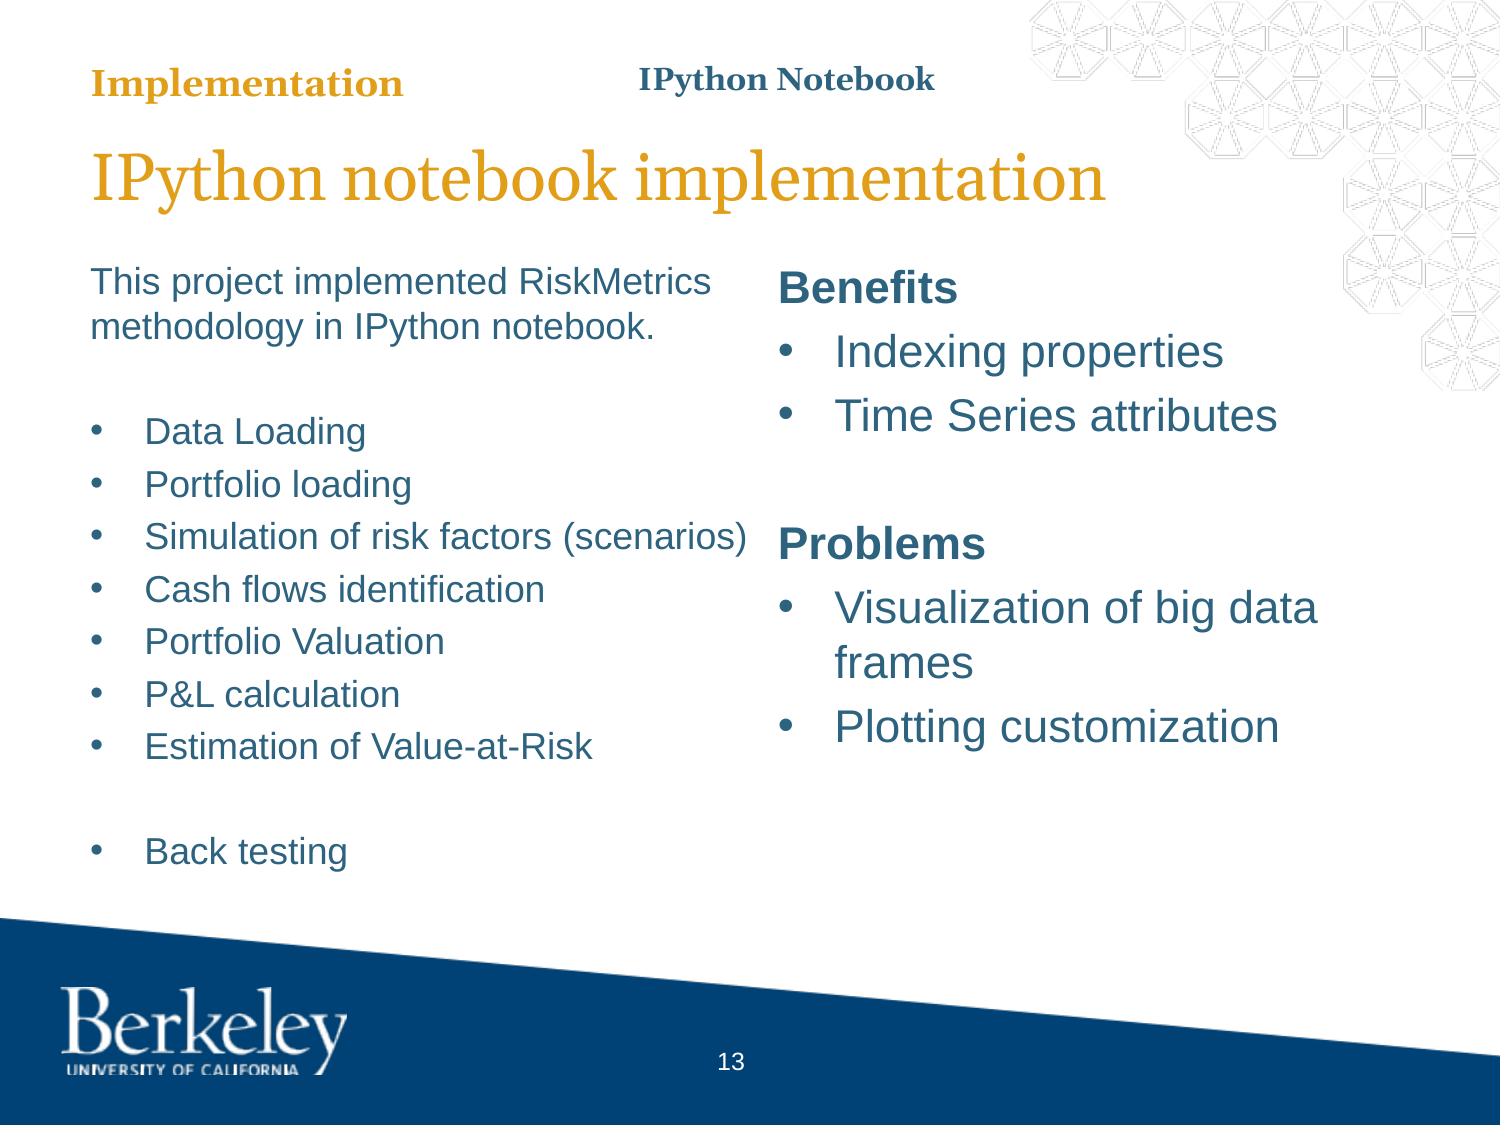

IPython Notebook
Implementation
# IPython notebook implementation
This project implemented RiskMetrics methodology in IPython notebook.

Data Loading
Portfolio loading
Simulation of risk factors (scenarios)
Cash flows identification
Portfolio Valuation
P&L calculation
Estimation of Value-at-Risk

Back testing
Benefits
Indexing properties
Time Series attributes

Problems
Visualization of big data frames
Plotting customization